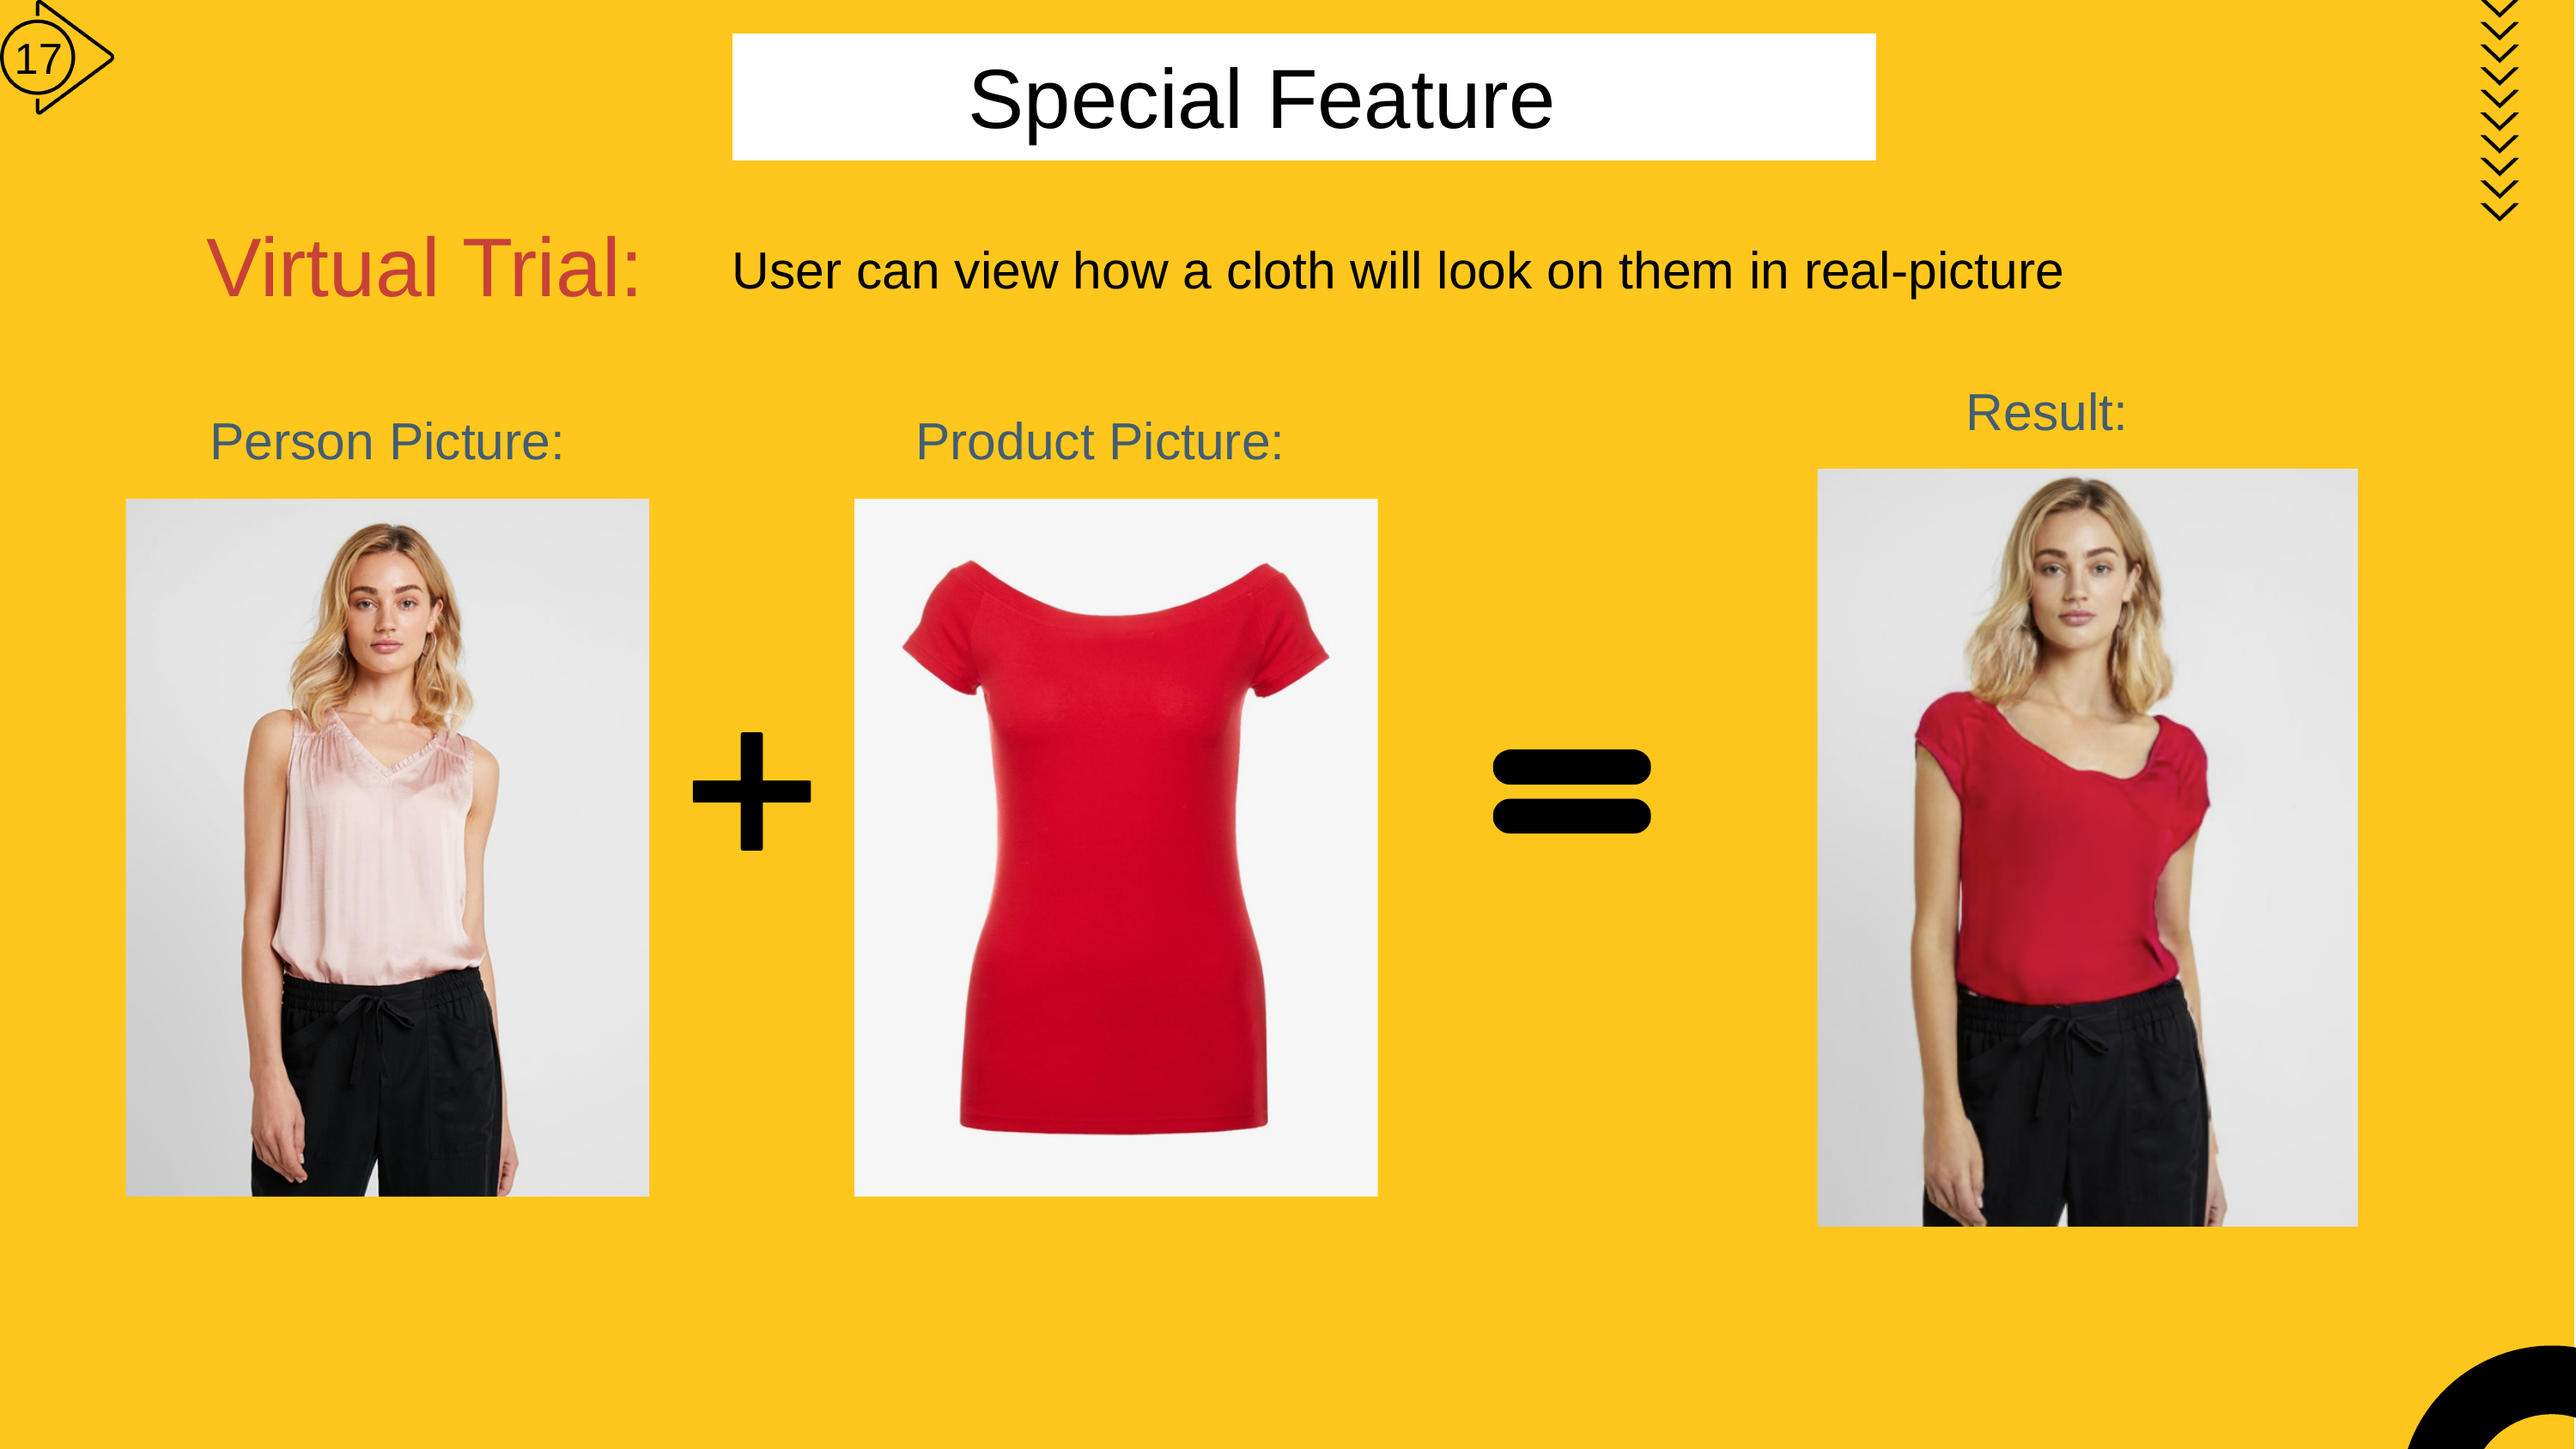

17

Special Feature
Virtual Trial:
User can view how a cloth will look on them in real-picture
Result:
Person Picture:
Product Picture: